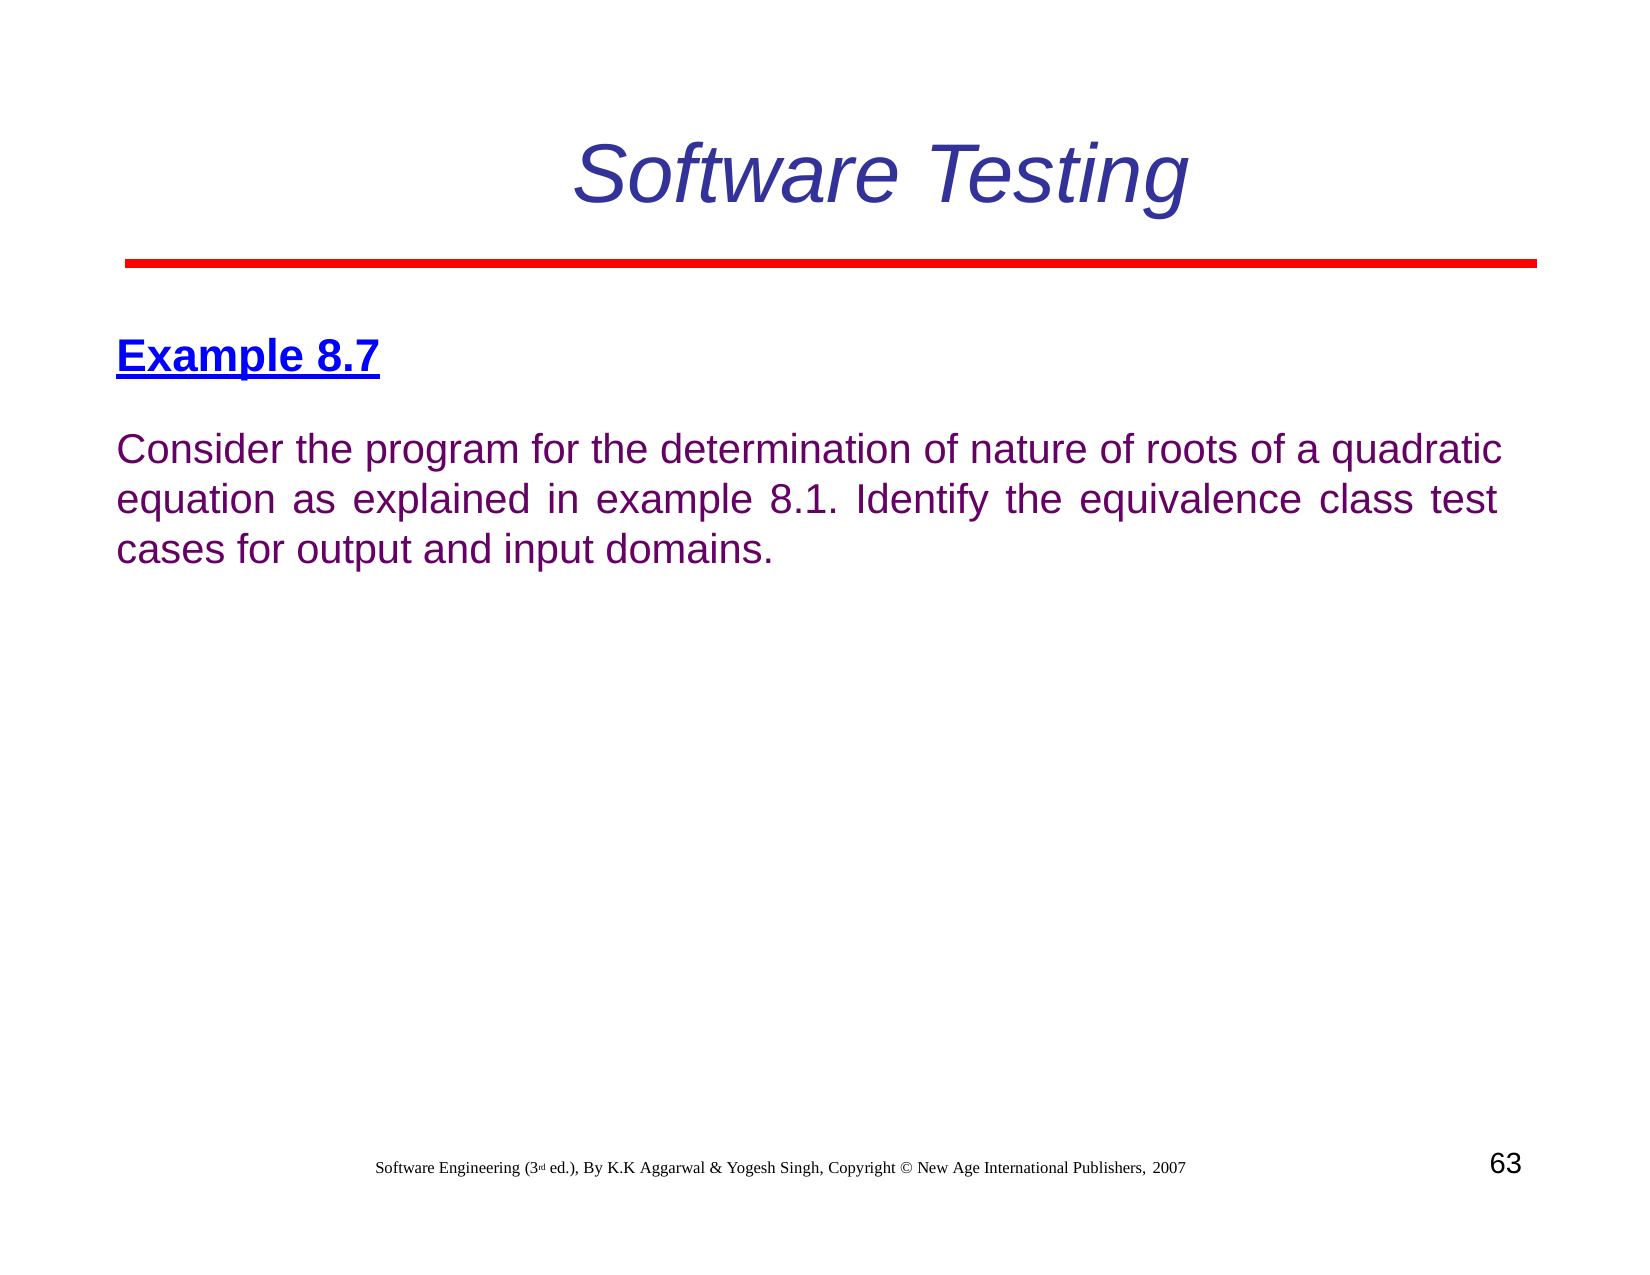

# Software Testing

Example 8.7
Consider the program for the determination of nature of roots of a quadratic  equation as explained in example 8.1. Identify the equivalence class test  cases for output and input domains.
63
Software Engineering (3rd  ed.), By K.K Aggarwal & Yogesh Singh, Copyright © New Age International Publishers, 2007